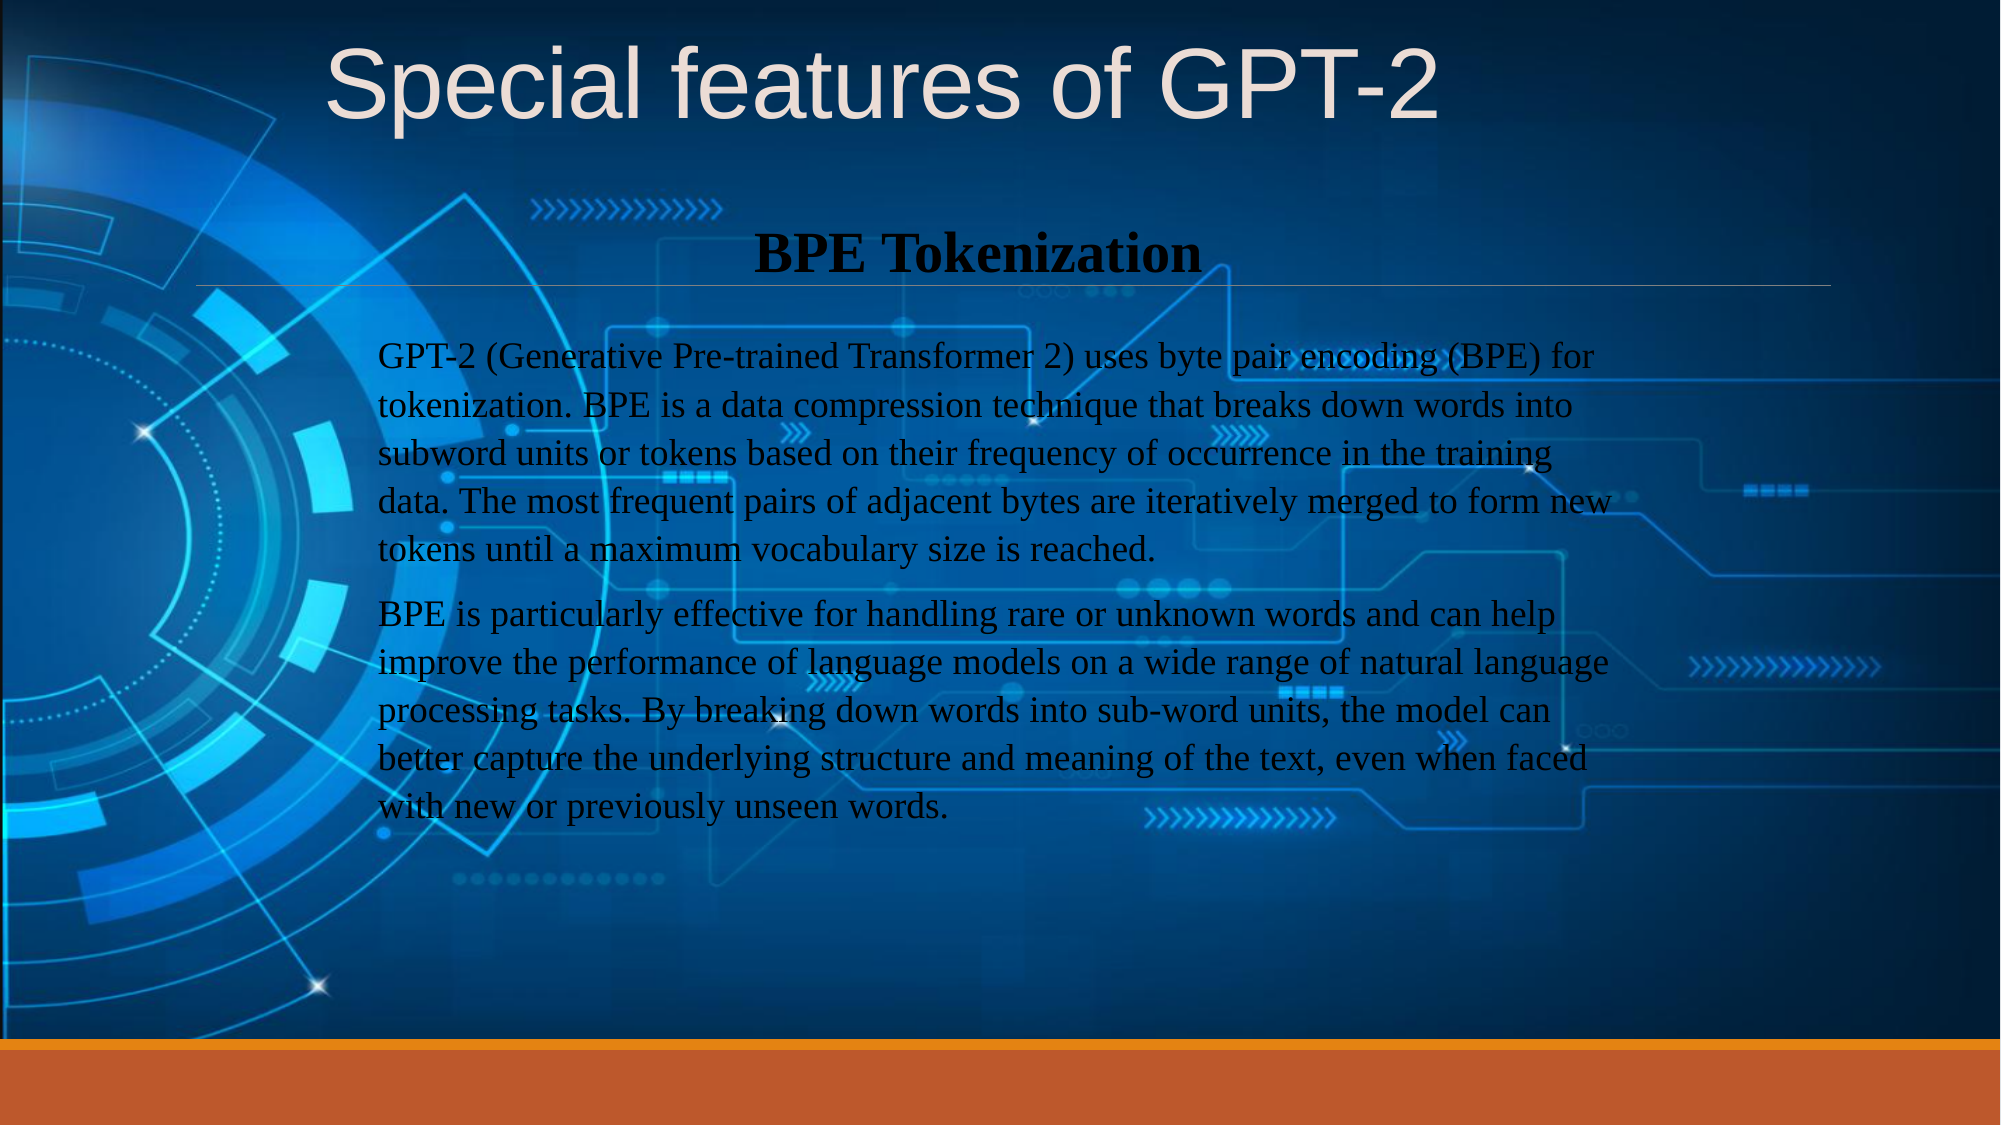

# Special features of GPT-2
BPE Tokenization
GPT-2 (Generative Pre-trained Transformer 2) uses byte pair encoding (BPE) for tokenization. BPE is a data compression technique that breaks down words into subword units or tokens based on their frequency of occurrence in the training data. The most frequent pairs of adjacent bytes are iteratively merged to form new tokens until a maximum vocabulary size is reached.
BPE is particularly effective for handling rare or unknown words and can help improve the performance of language models on a wide range of natural language processing tasks. By breaking down words into sub-word units, the model can better capture the underlying structure and meaning of the text, even when faced with new or previously unseen words.